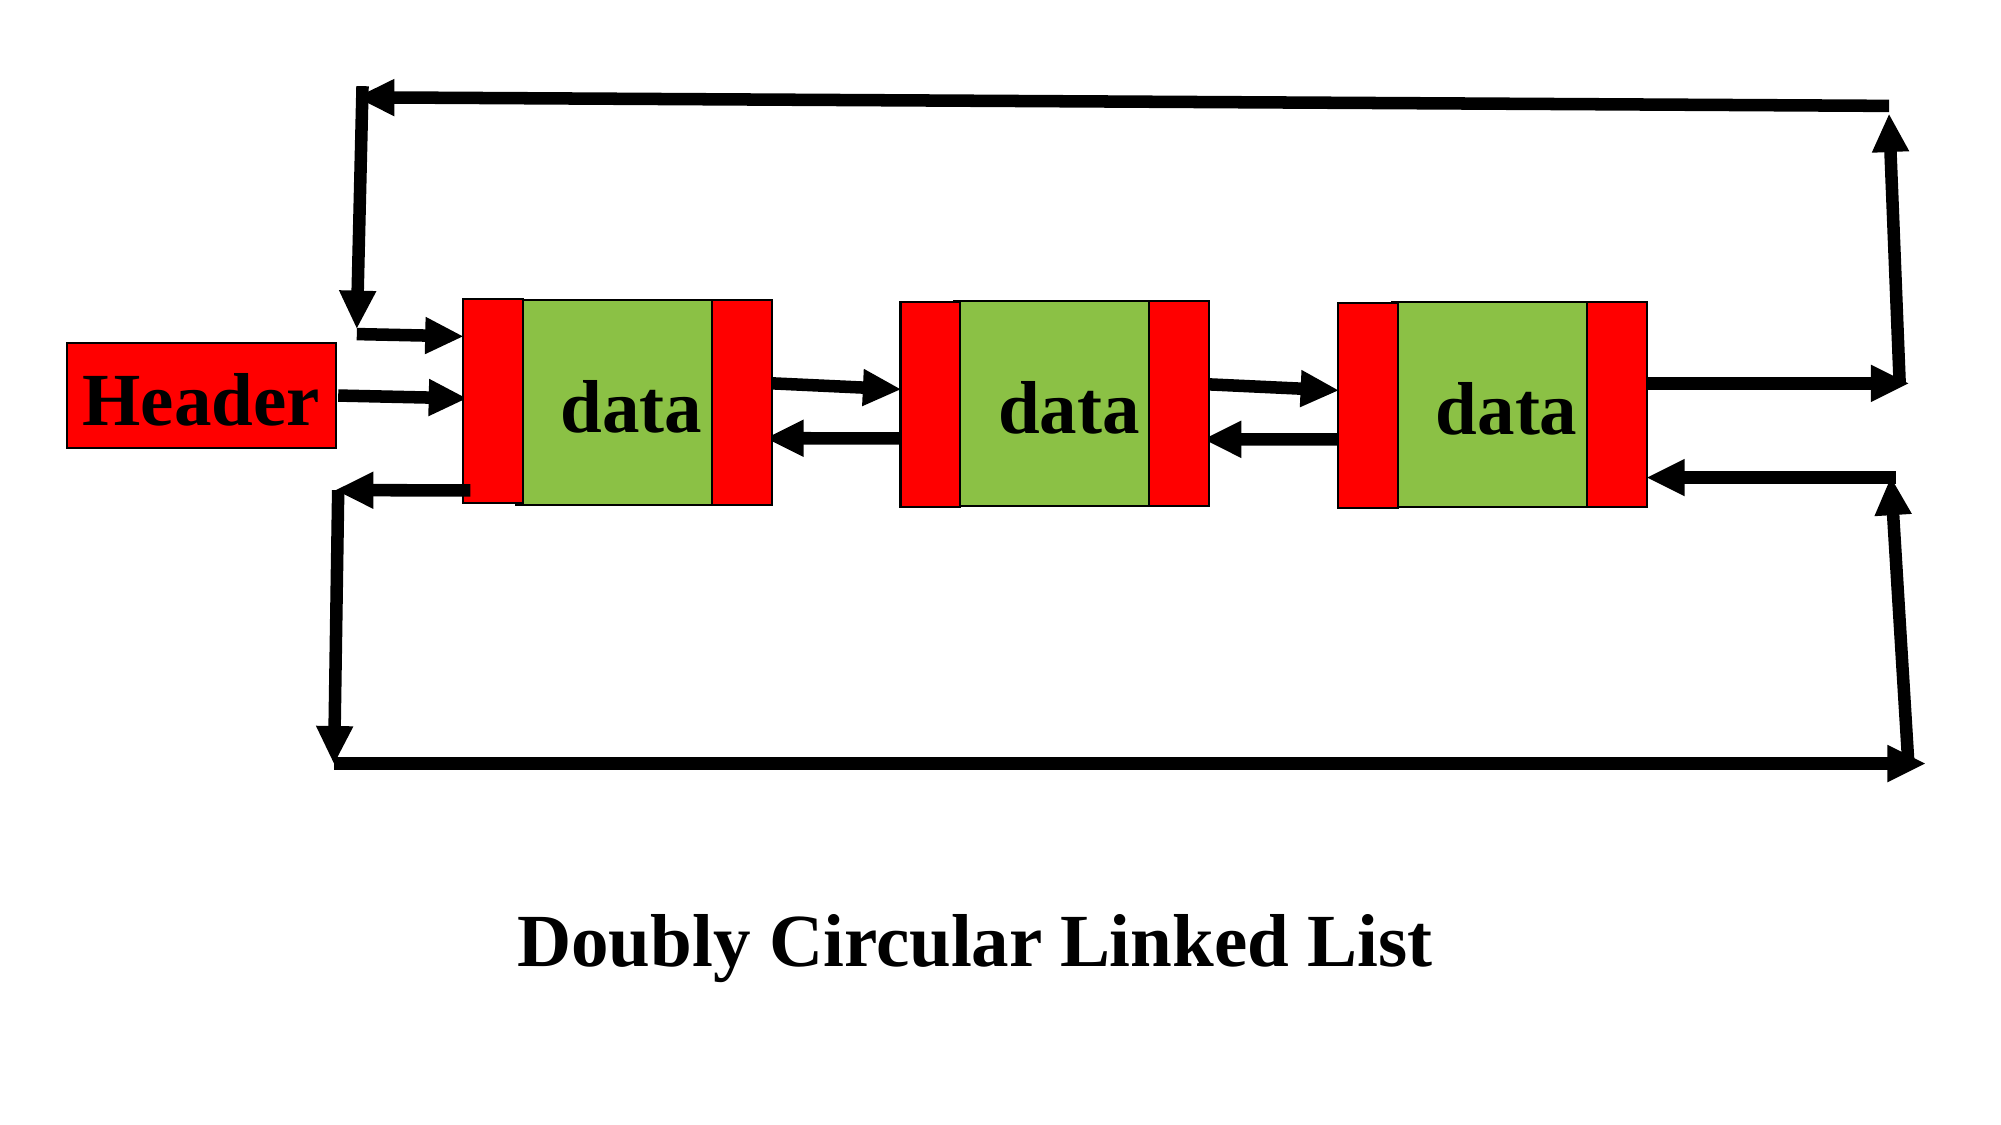

data

data

data

Header
Doubly Circular Linked List